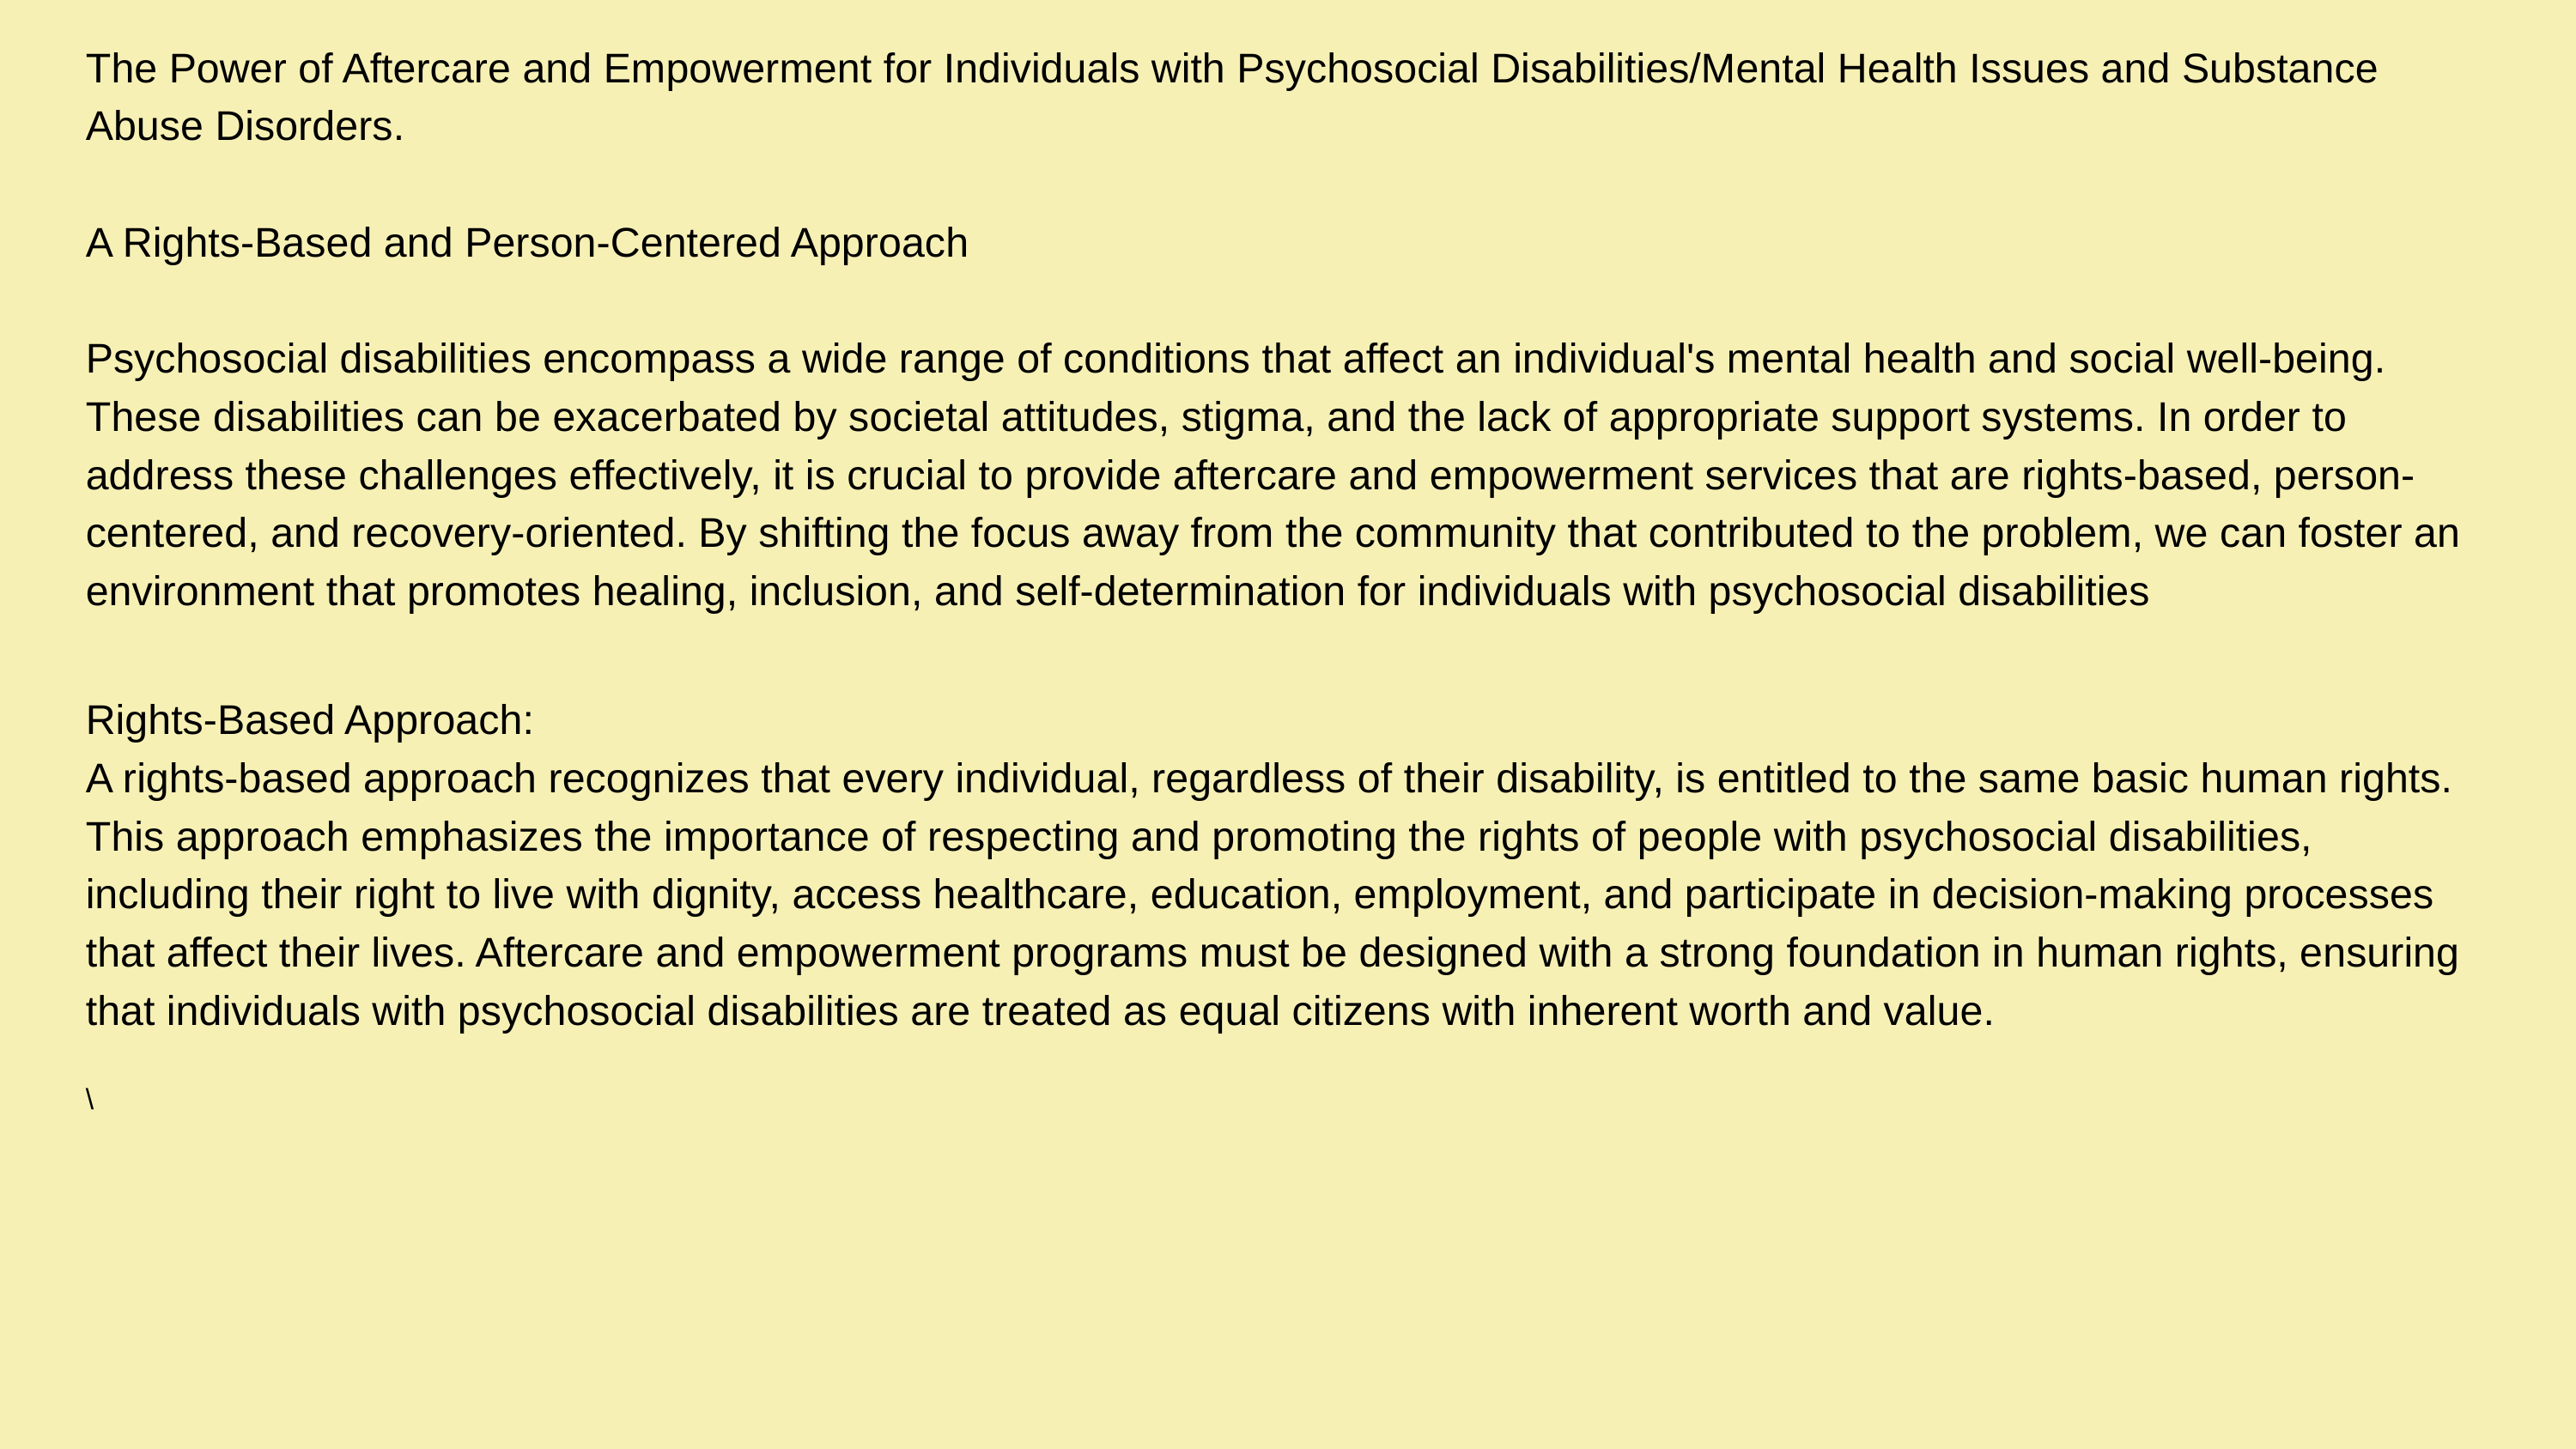

The Power of Aftercare and Empowerment for Individuals with Psychosocial Disabilities/Mental Health Issues and Substance Abuse Disorders.

A Rights-Based and Person-Centered Approach

Psychosocial disabilities encompass a wide range of conditions that affect an individual's mental health and social well-being. These disabilities can be exacerbated by societal attitudes, stigma, and the lack of appropriate support systems. In order to address these challenges effectively, it is crucial to provide aftercare and empowerment services that are rights-based, person-centered, and recovery-oriented. By shifting the focus away from the community that contributed to the problem, we can foster an environment that promotes healing, inclusion, and self-determination for individuals with psychosocial disabilities

Rights-Based Approach:
A rights-based approach recognizes that every individual, regardless of their disability, is entitled to the same basic human rights. This approach emphasizes the importance of respecting and promoting the rights of people with psychosocial disabilities, including their right to live with dignity, access healthcare, education, employment, and participate in decision-making processes that affect their lives. Aftercare and empowerment programs must be designed with a strong foundation in human rights, ensuring that individuals with psychosocial disabilities are treated as equal citizens with inherent worth and value.

\